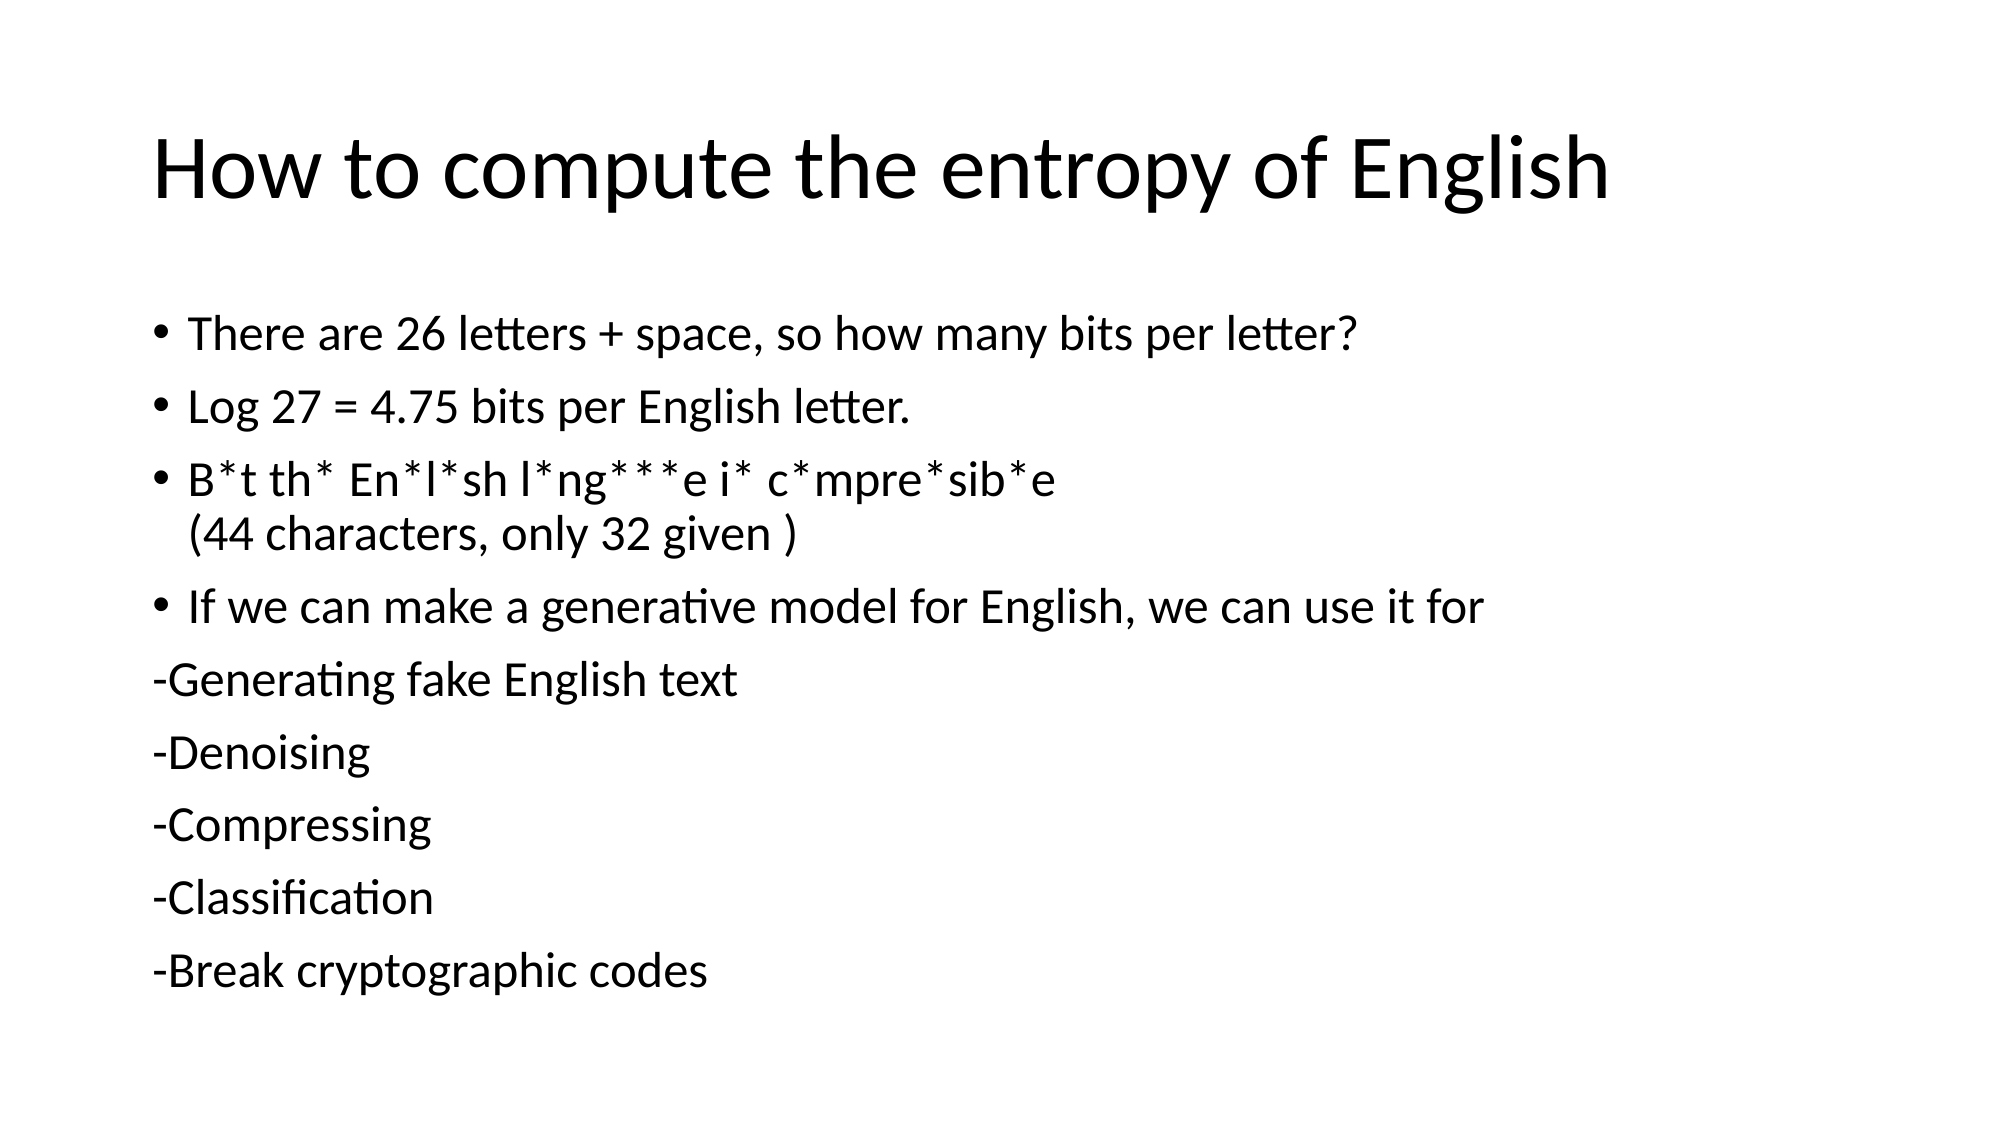

# How to compute the entropy of English
There are 26 letters + space, so how many bits per letter?
Log 27 = 4.75 bits per English letter.
B*t th* En*l*sh l*ng***e i* c*mpre*sib*e
(44 characters, only 32 given )
If we can make a generative model for English, we can use it for
-Generating fake English text
-Denoising
-Compressing
-Classification
-Break cryptographic codes